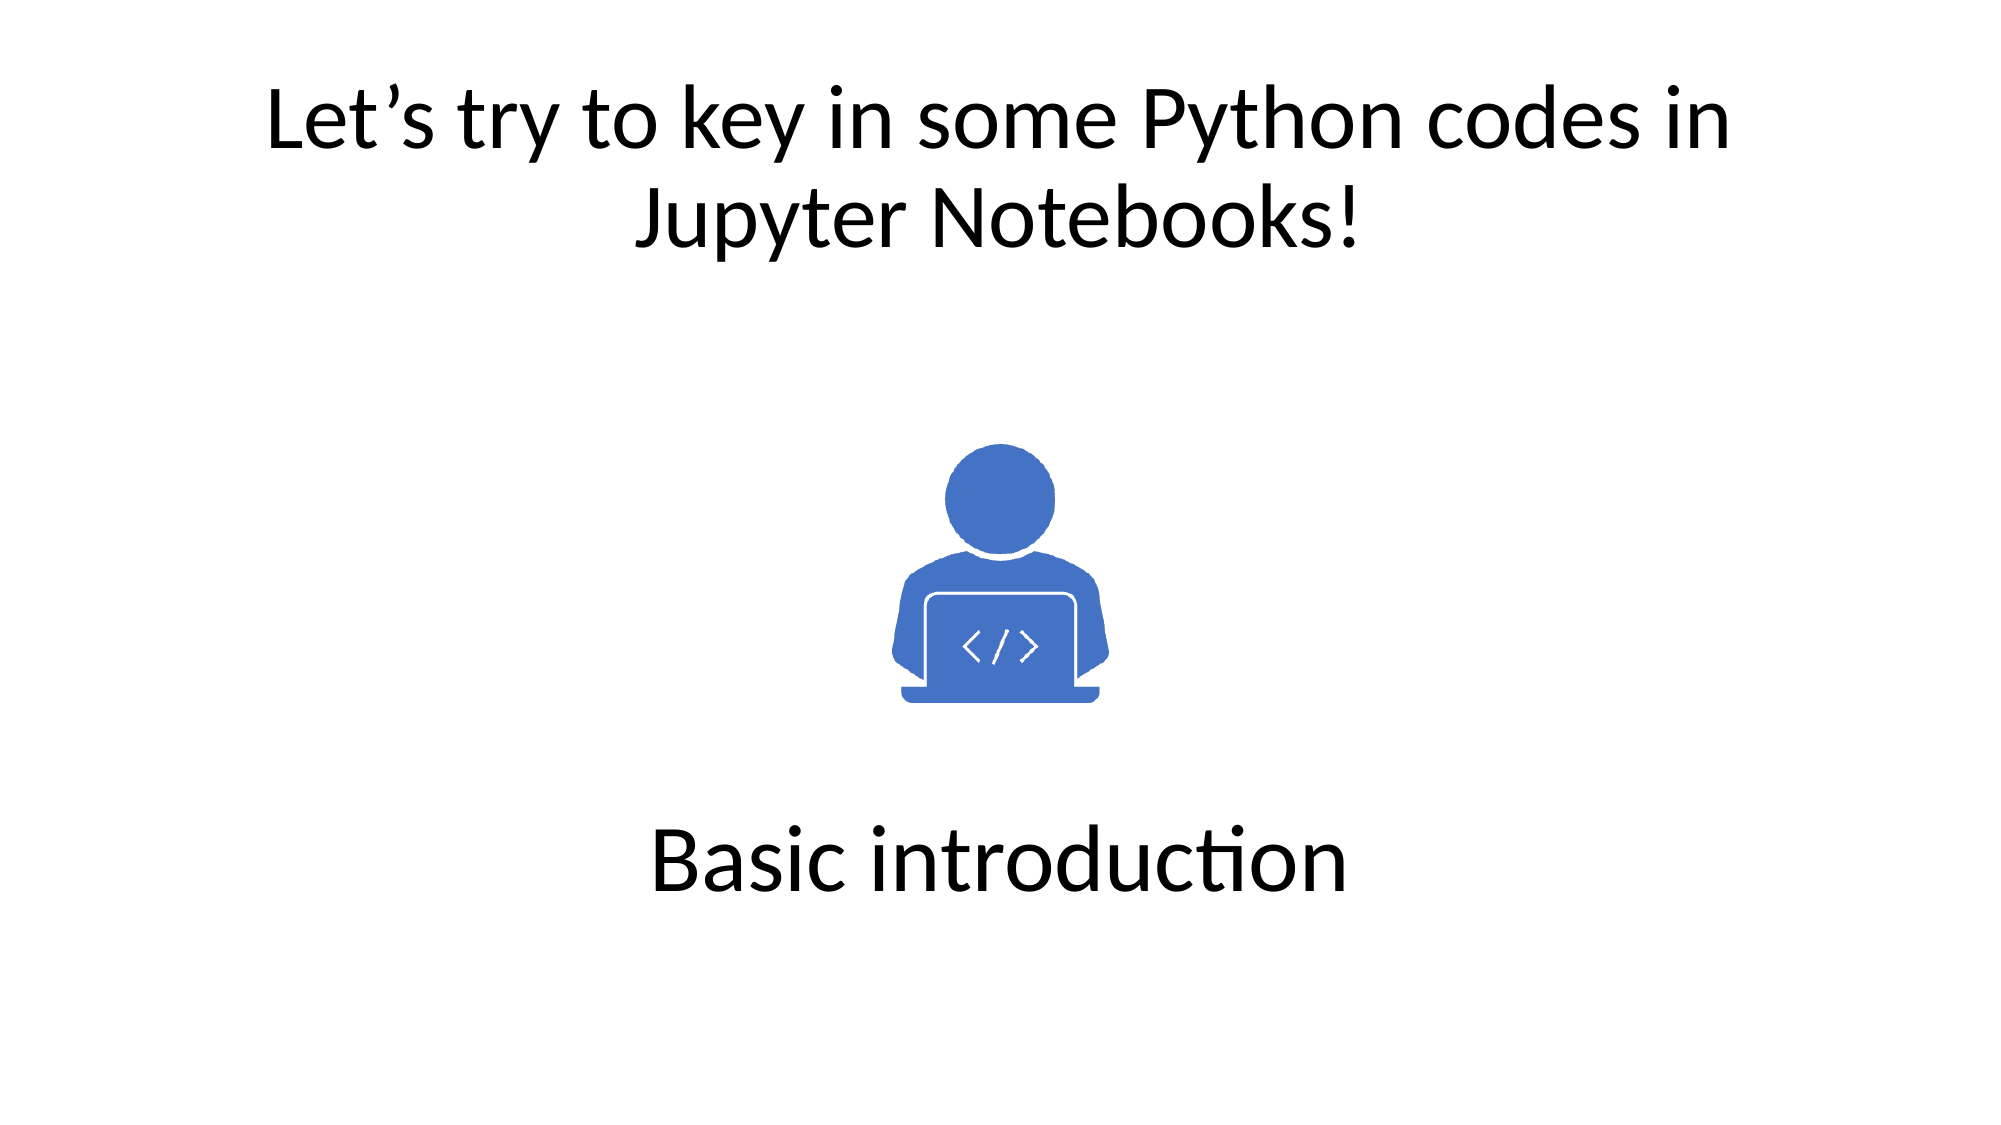

# Let’s try to key in some Python codes in Jupyter Notebooks!
Basic introduction